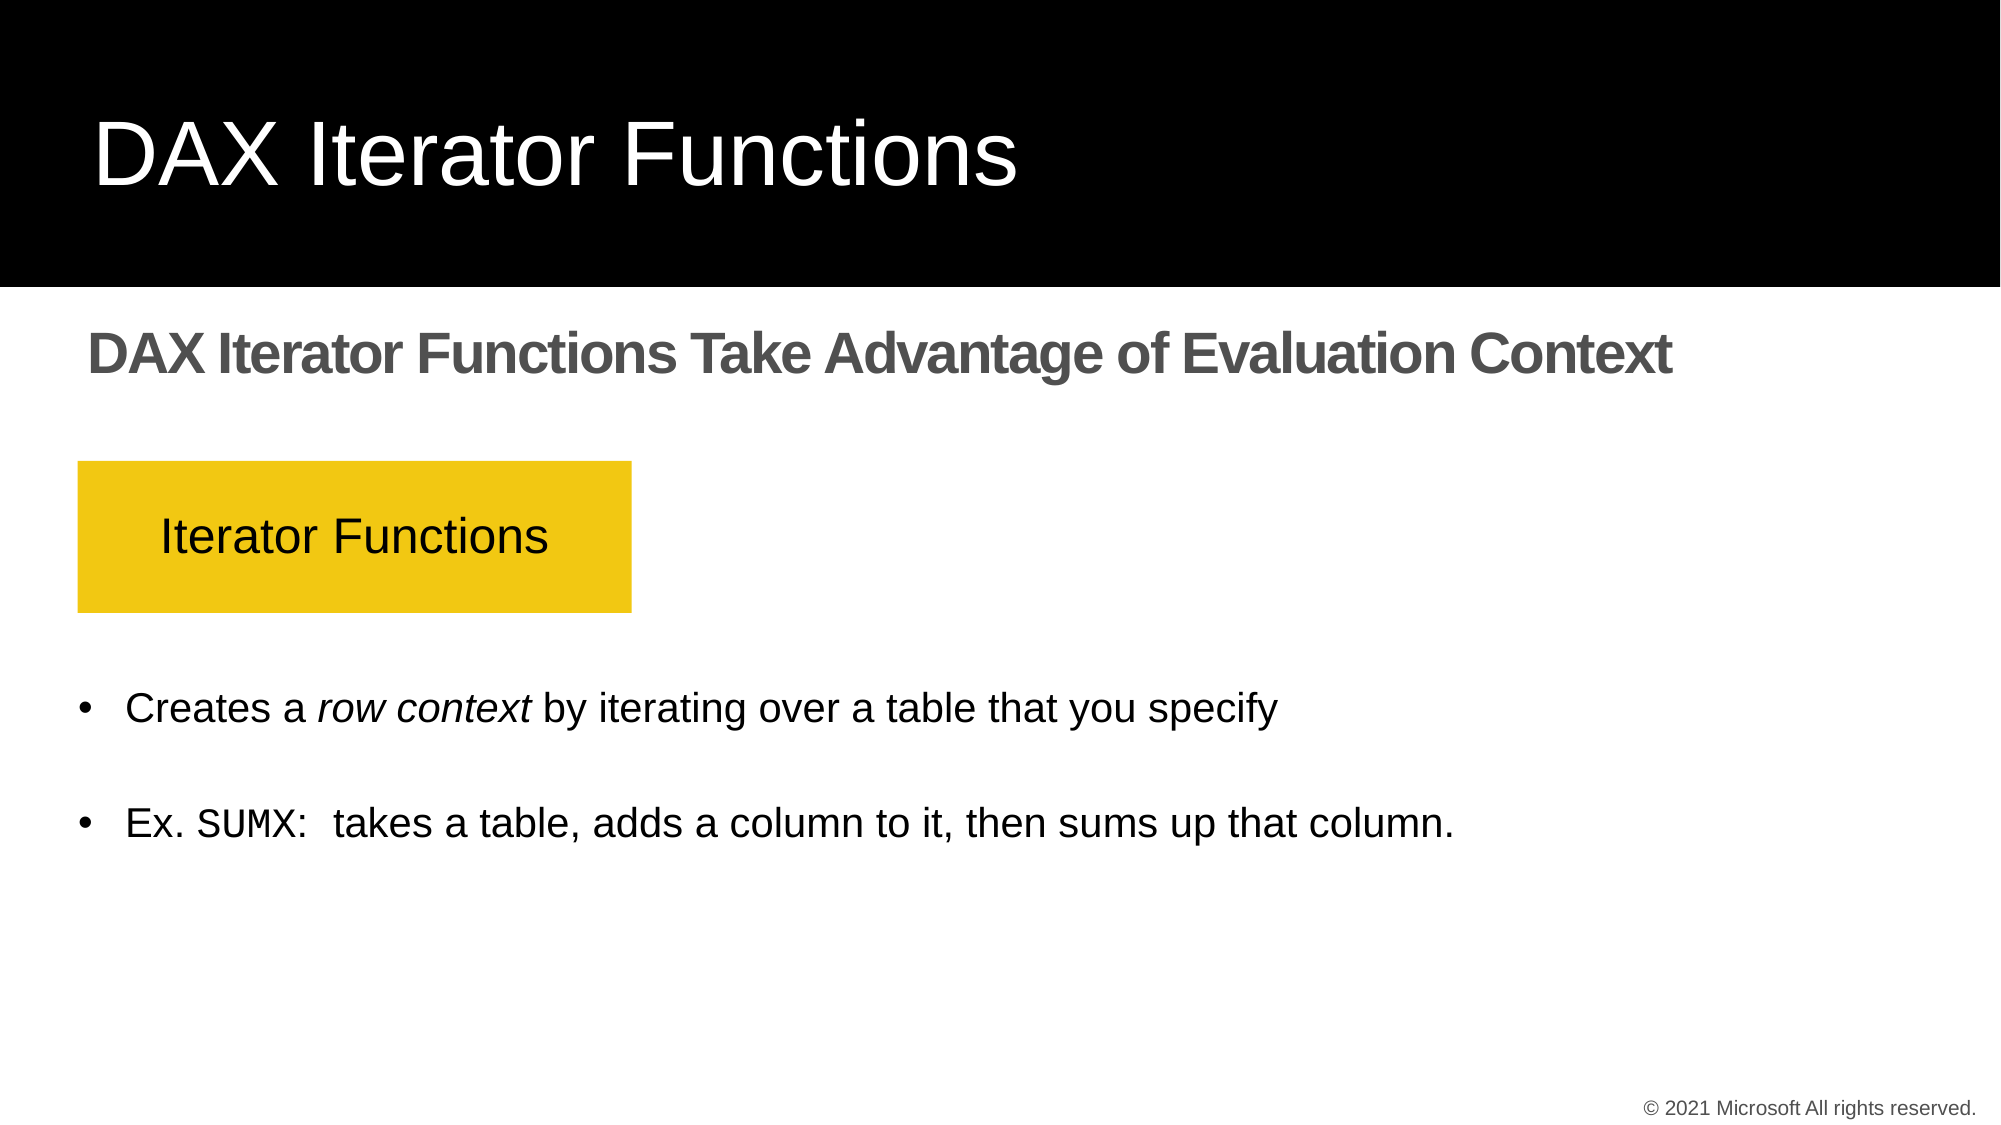

DAX Iterator Functions

# DAX Iterator Functions Take Advantage of Evaluation Context
Iterator Functions
Creates a row context by iterating over a table that you specify

Ex. SUMX: takes a table, adds a column to it, then sums up that column.

© 2021 Microsoft All rights reserved.